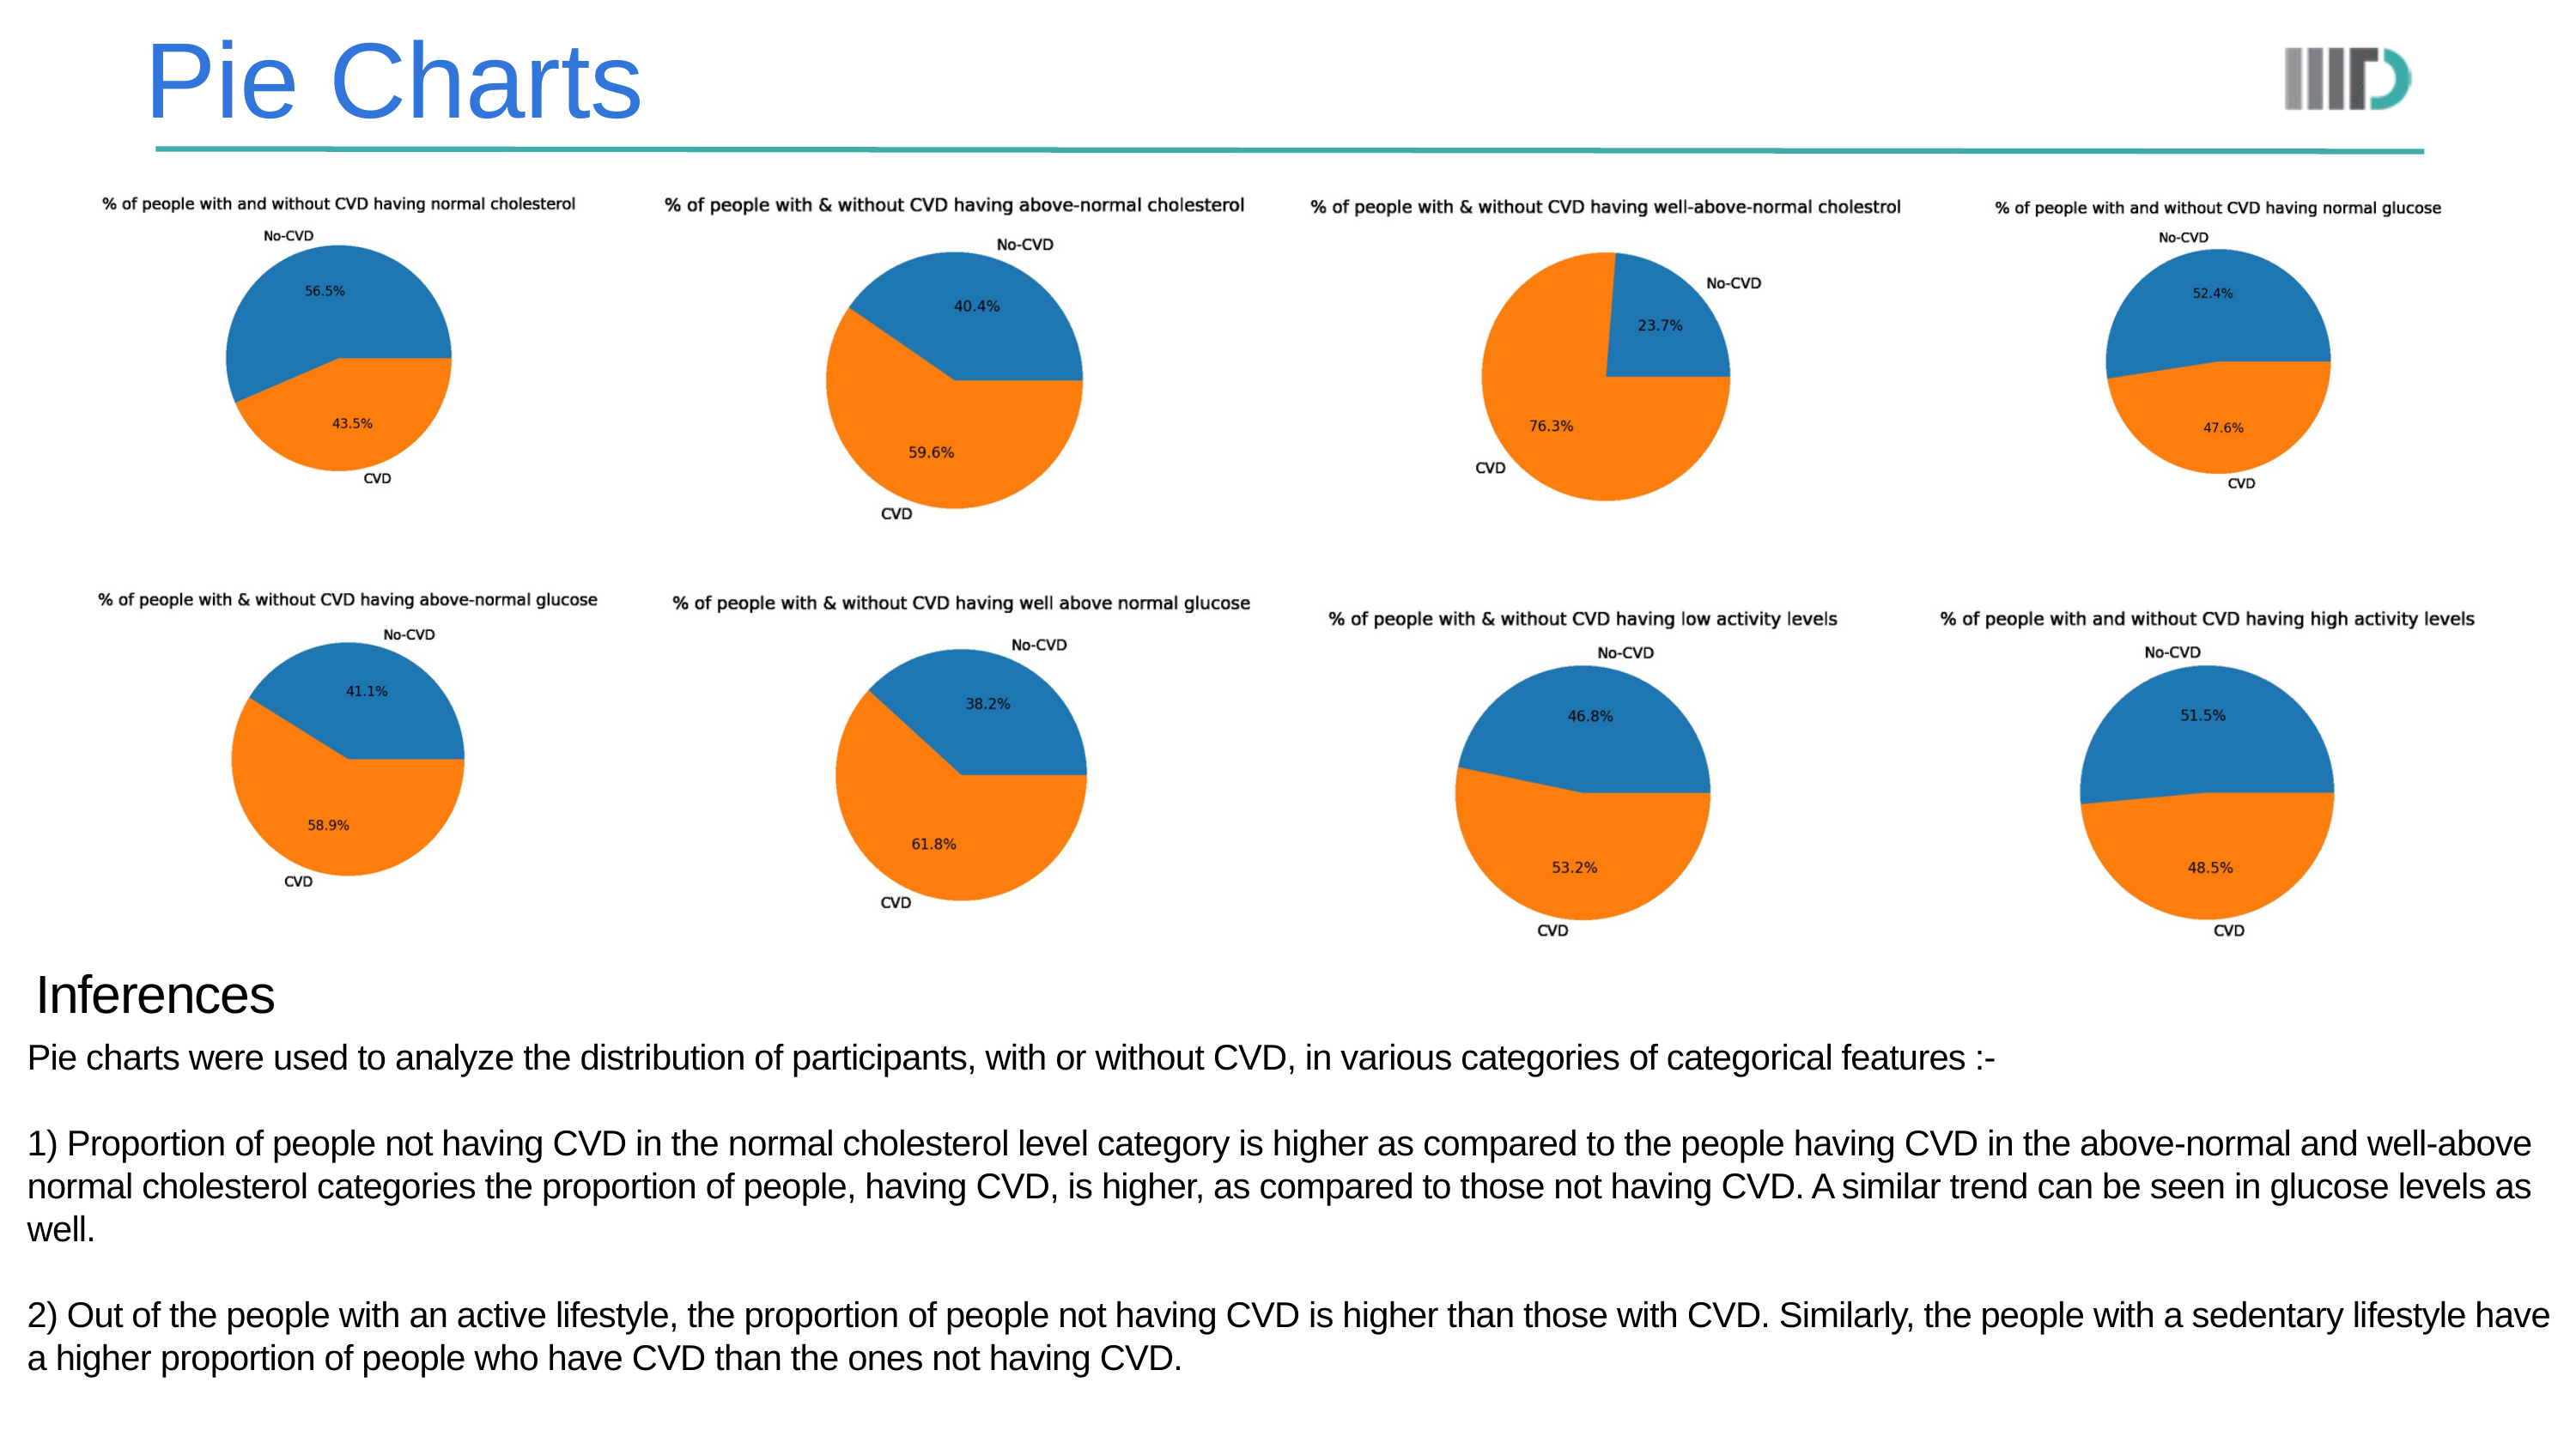

Pie Charts

Inferences
Pie charts were used to analyze the distribution of participants, with or without CVD, in various categories of categorical features :-

1) Proportion of people not having CVD in the normal cholesterol level category is higher as compared to the people having CVD in the above-normal and well-above normal cholesterol categories the proportion of people, having CVD, is higher, as compared to those not having CVD. A similar trend can be seen in glucose levels as well.

2) Out of the people with an active lifestyle, the proportion of people not having CVD is higher than those with CVD. Similarly, the people with a sedentary lifestyle have a higher proportion of people who have CVD than the ones not having CVD.